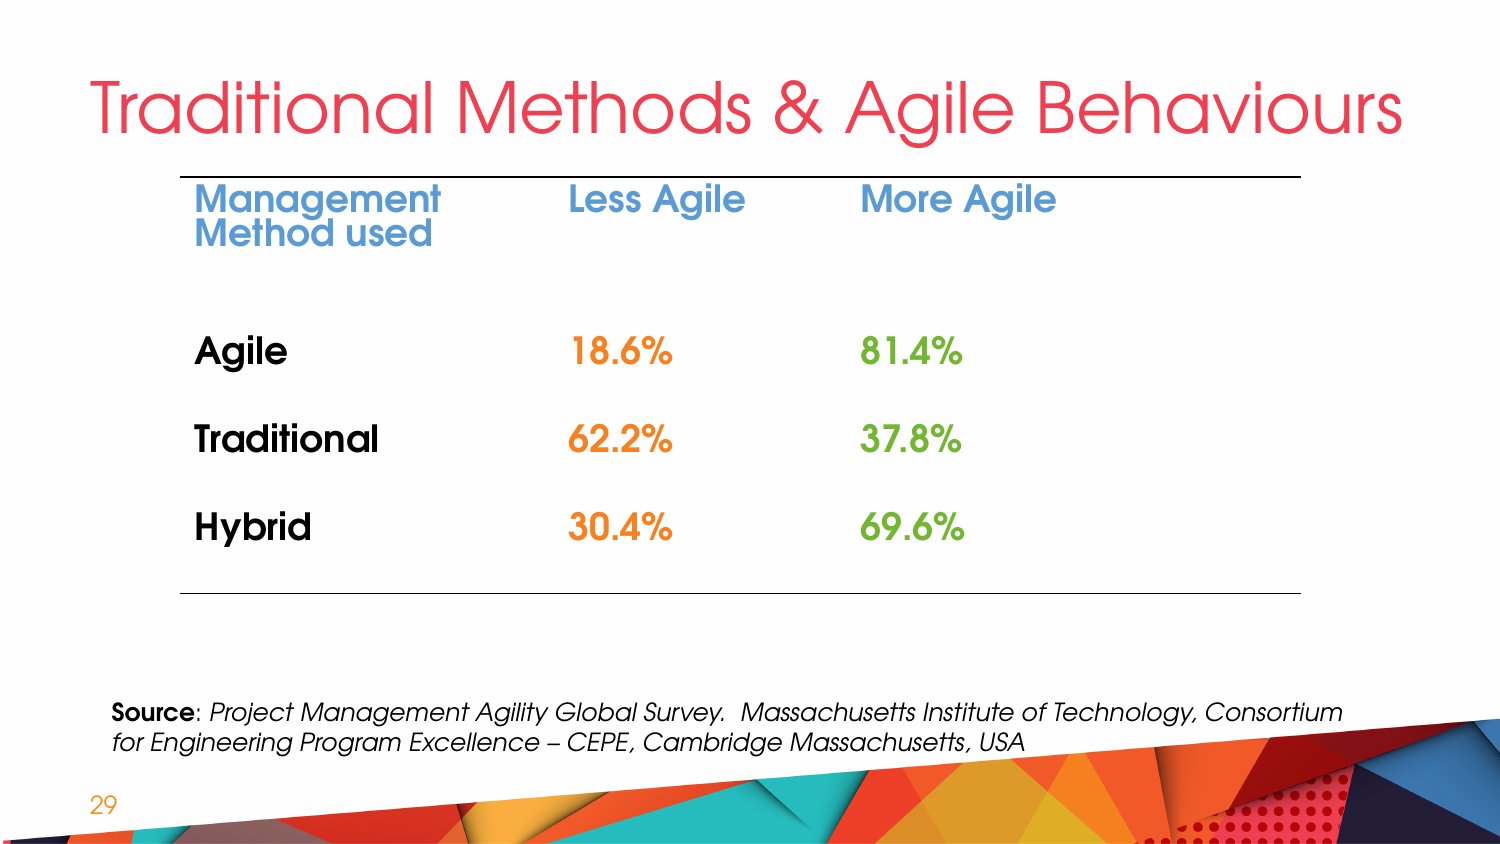

# Traditional Methods & Agile Behaviours
| Management Method used | Less Agile | More Agile |
| --- | --- | --- |
| Agile | 18.6% | 81.4% |
| Traditional | 62.2% | 37.8% |
| Hybrid | 30.4% | 69.6% |
Source: Project Management Agility Global Survey.  Massachusetts Institute of Technology, Consortium for Engineering Program Excellence – CEPE, Cambridge Massachusetts, USA
29